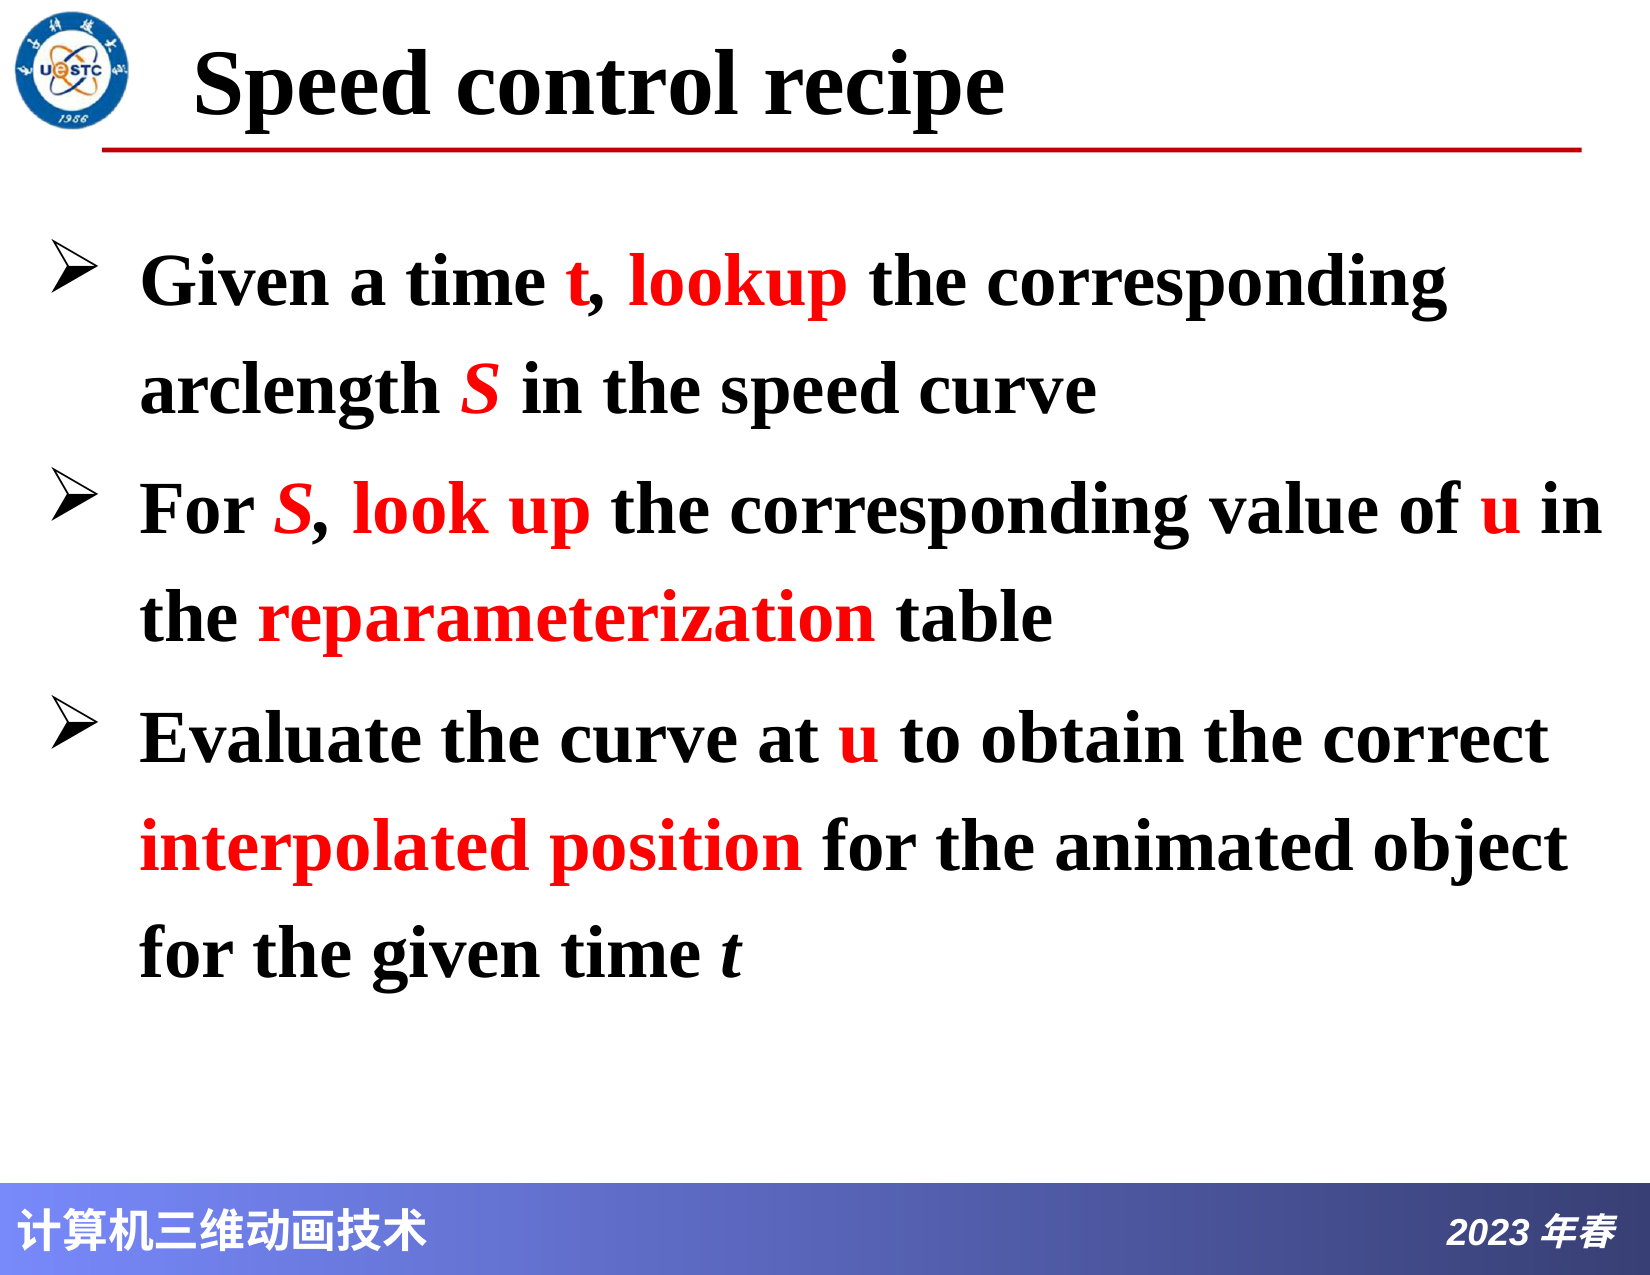

# Speed control recipe
Given a time t, lookup the corresponding arclength S in the speed curve
For S, look up the corresponding value of u in the reparameterization table
Evaluate the curve at u to obtain the correct interpolated position for the animated object for the given time t